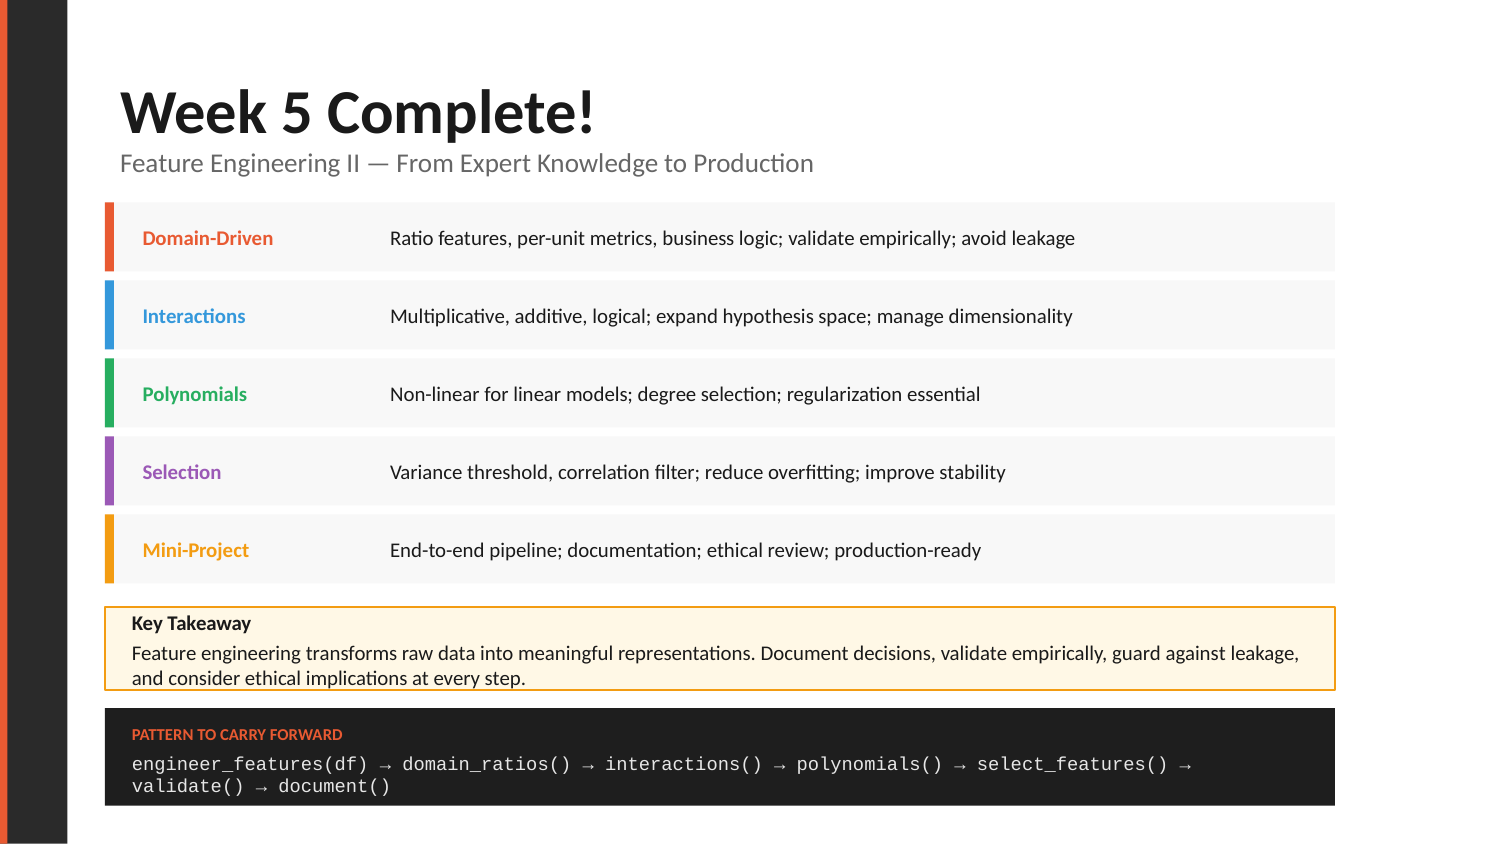

Week 5 Complete!
Feature Engineering II — From Expert Knowledge to Production

Domain-Driven
Ratio features, per-unit metrics, business logic; validate empirically; avoid leakage

Interactions
Multiplicative, additive, logical; expand hypothesis space; manage dimensionality

Polynomials
Non-linear for linear models; degree selection; regularization essential

Selection
Variance threshold, correlation filter; reduce overfitting; improve stability

Mini-Project
End-to-end pipeline; documentation; ethical review; production-ready

Key Takeaway
Feature engineering transforms raw data into meaningful representations. Document decisions, validate empirically, guard against leakage, and consider ethical implications at every step.

PATTERN TO CARRY FORWARD
engineer_features(df) → domain_ratios() → interactions() → polynomials() → select_features() → validate() → document()